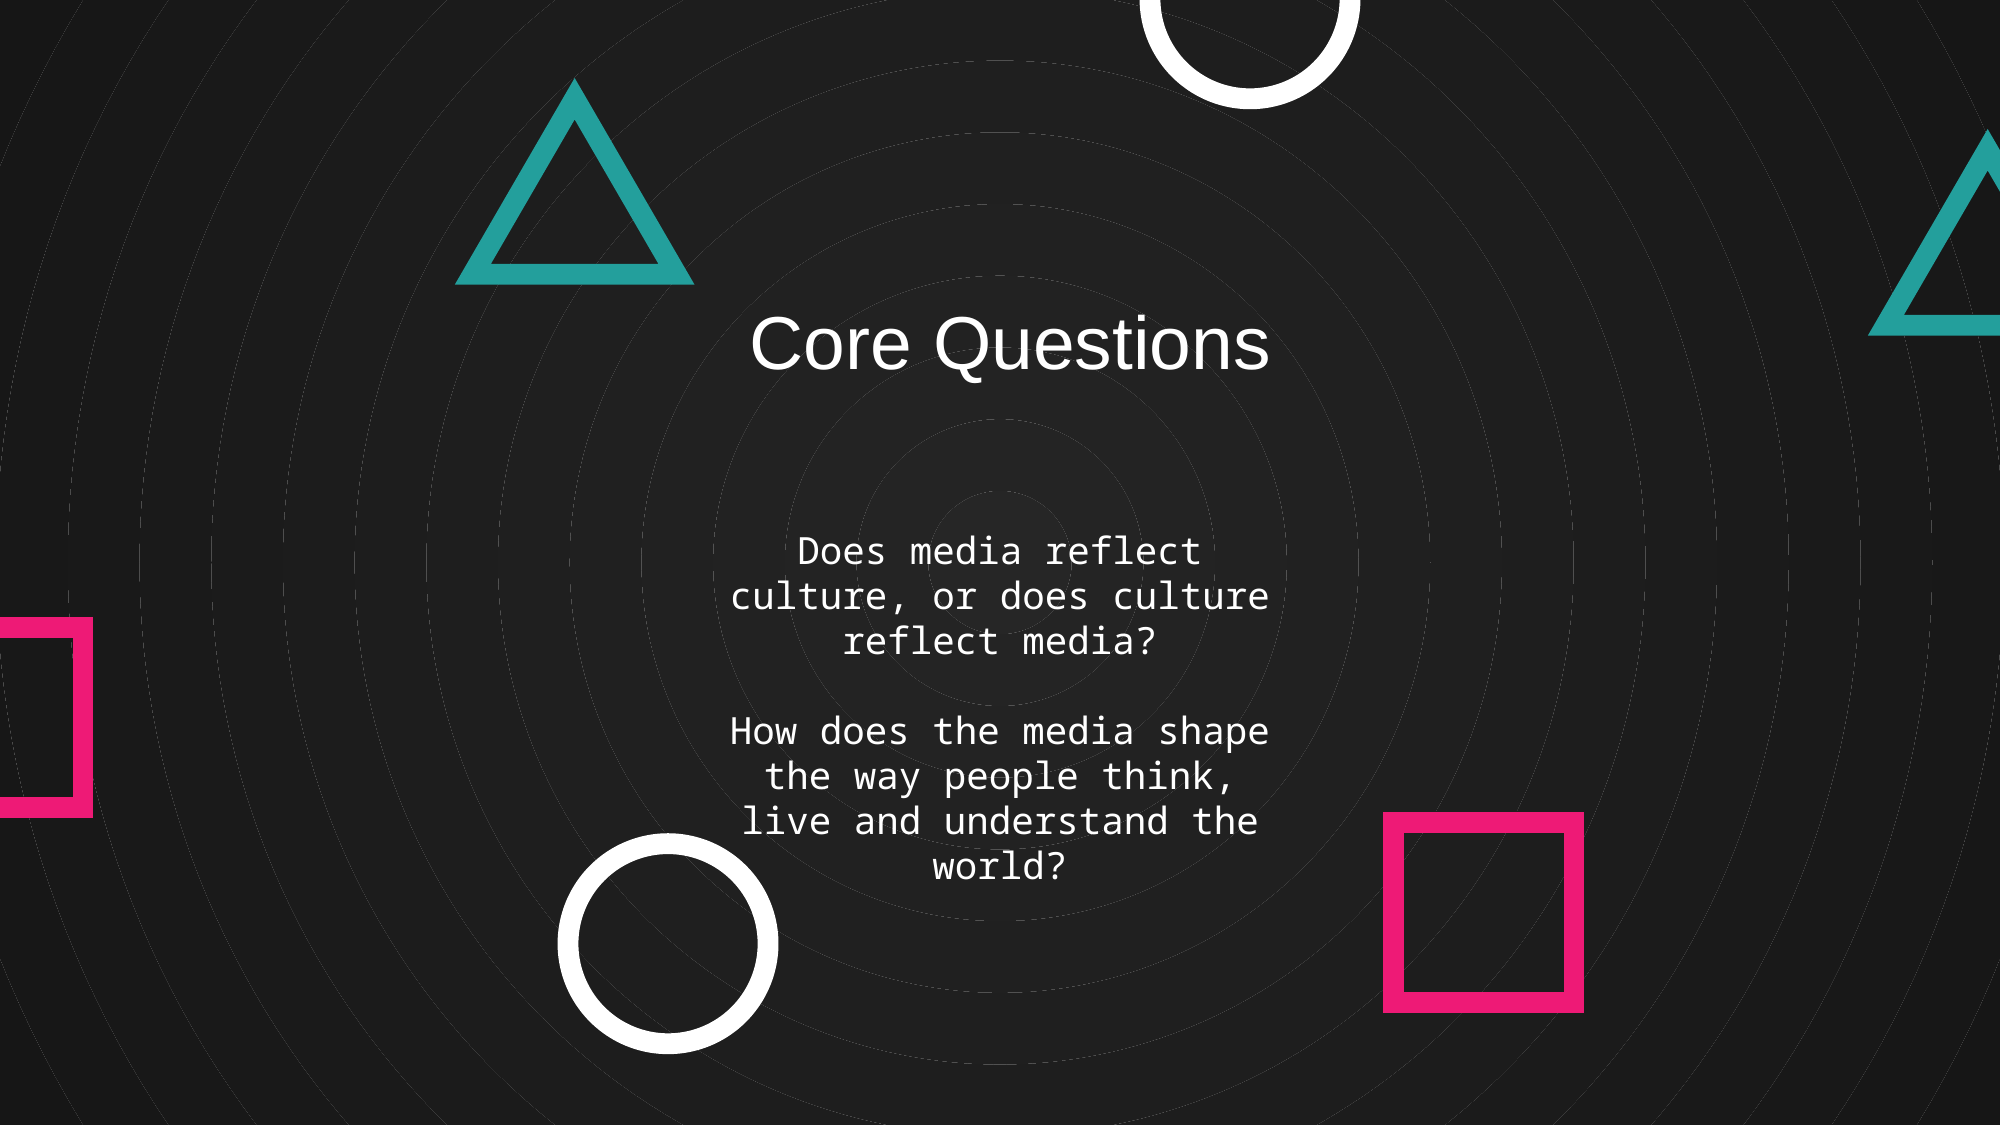

Squid
game

Core Questions
Does media reflect culture, or does culture reflect media?

How does the media shape the way people think, live and understand the world?